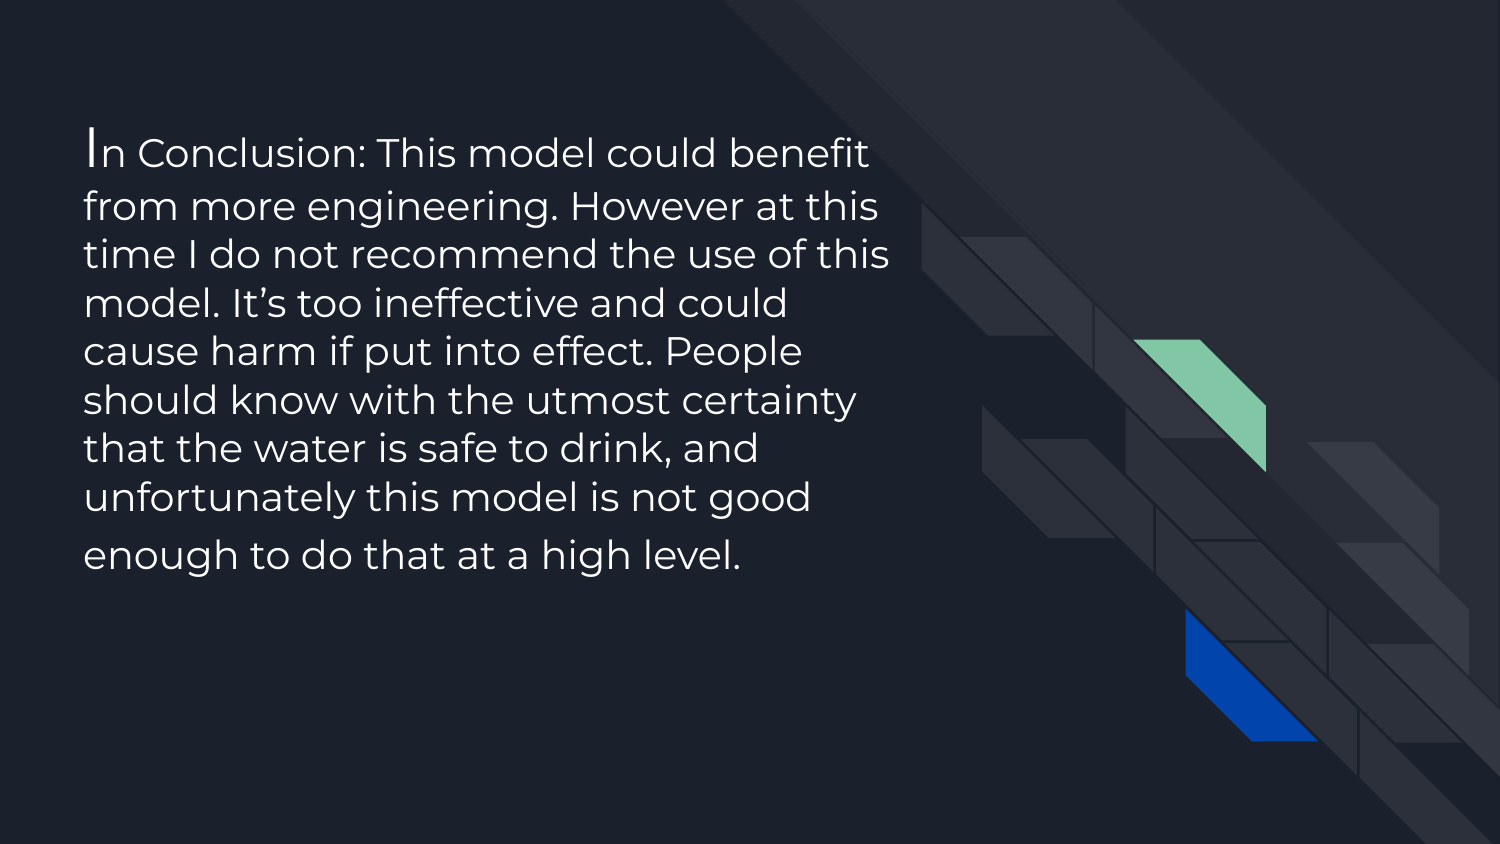

# In Conclusion: This model could benefit from more engineering. However at this time I do not recommend the use of this model. It’s too ineffective and could cause harm if put into effect. People should know with the utmost certainty that the water is safe to drink, and unfortunately this model is not good enough to do that at a high level.